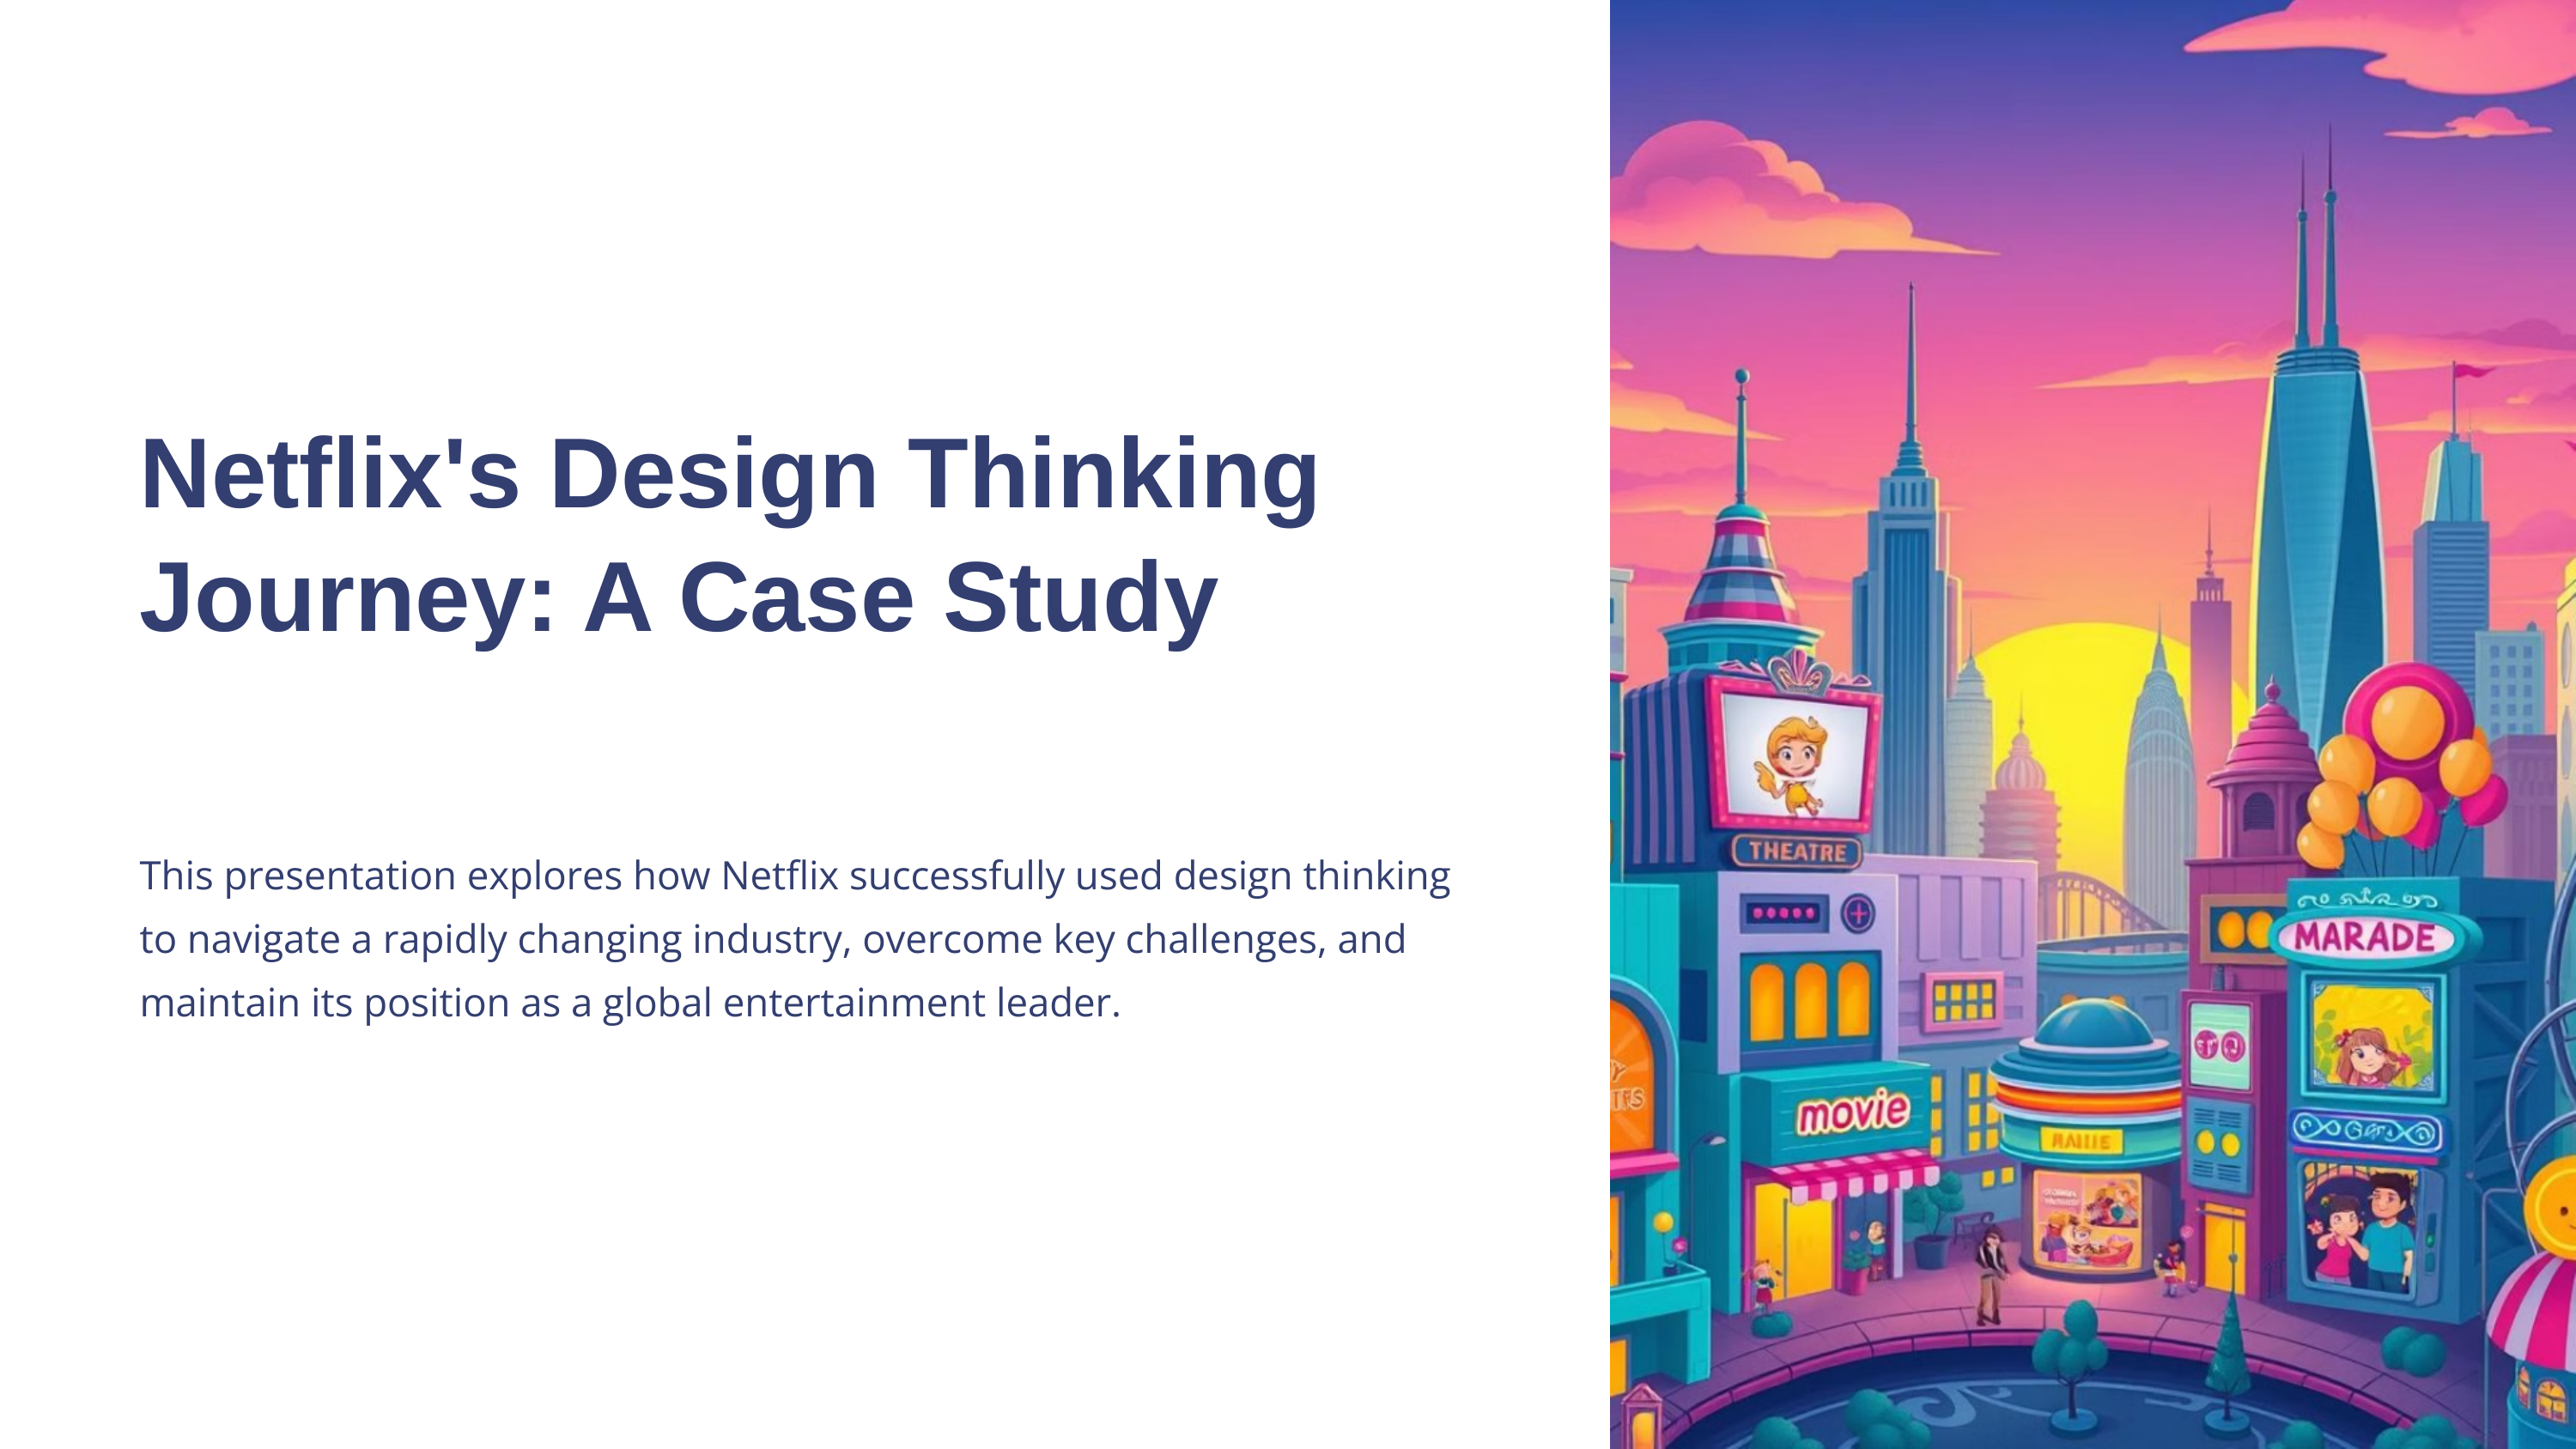

Netflix's Design Thinking Journey: A Case Study
This presentation explores how Netflix successfully used design thinking to navigate a rapidly changing industry, overcome key challenges, and maintain its position as a global entertainment leader.